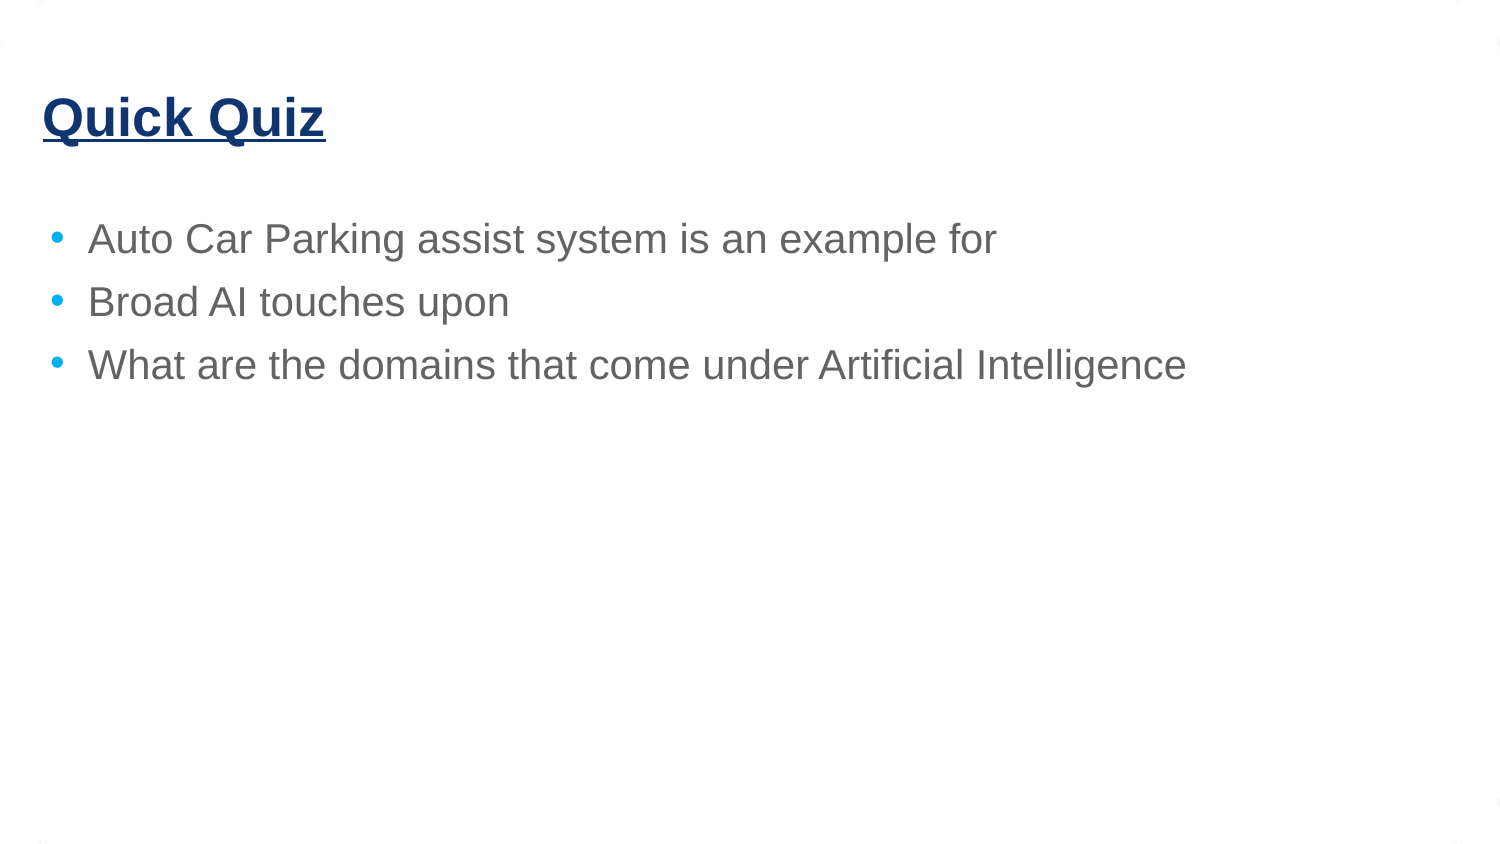

8/25/2020

12
# Quick Quiz
Auto Car Parking assist system is an example for
Broad AI touches upon
What are the domains that come under Artificial Intelligence